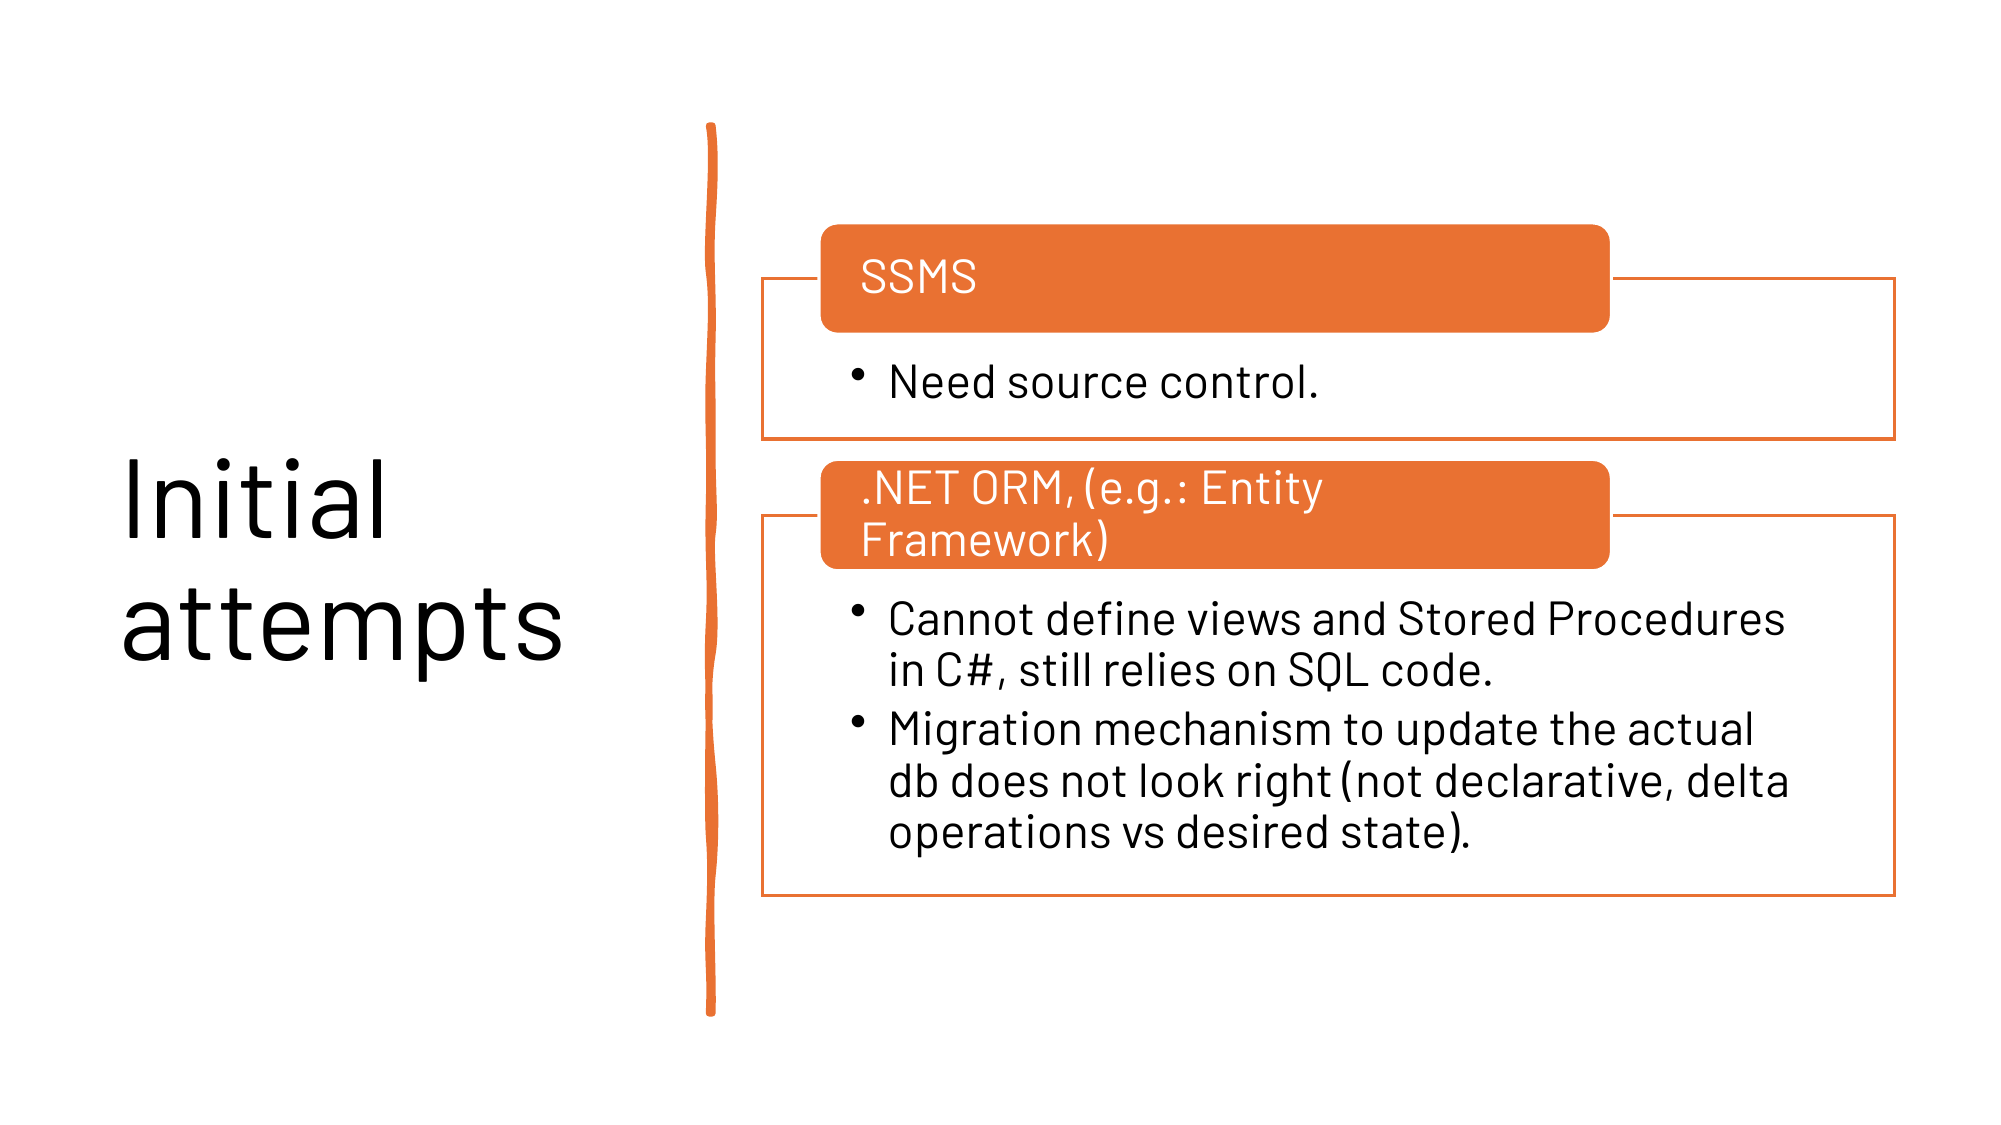

Need source control.
SSMS
Cannot define views and Stored Procedures in C#, still relies on SQL code.
Migration mechanism to update the actual db does not look right (not declarative, delta operations vs desired state).
.NET ORM, (e.g.: Entity Framework)
# Initial attempts